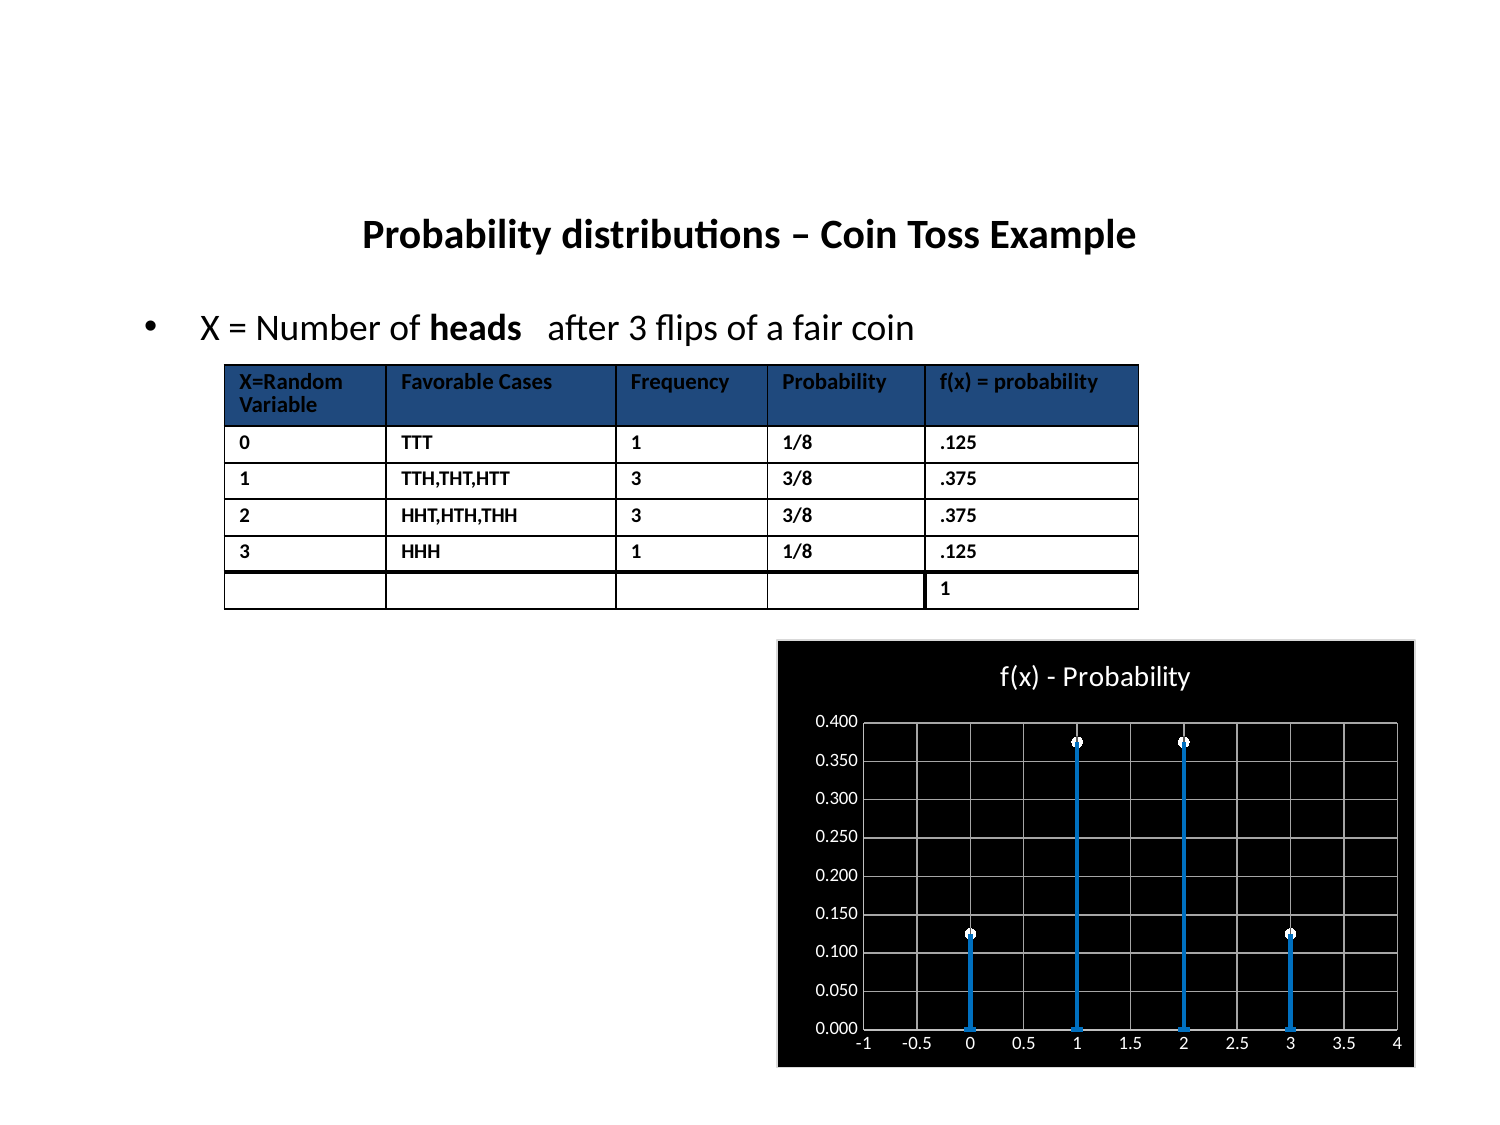

# Probability distributions – Coin Toss Example
X = Number of heads   after 3 flips of a fair coin
| X=Random Variable | Favorable Cases | Frequency | Probability | f(x) = probability |
| --- | --- | --- | --- | --- |
| 0 | TTT | 1 | 1/8 | .125 |
| 1 | TTH,THT,HTT | 3 | 3/8 | .375 |
| 2 | HHT,HTH,THH | 3 | 3/8 | .375 |
| 3 | HHH | 1 | 1/8 | .125 |
|  |  |  |  | 1 |

### Chart:

| Category | f(x) - Probability |
|---|---|